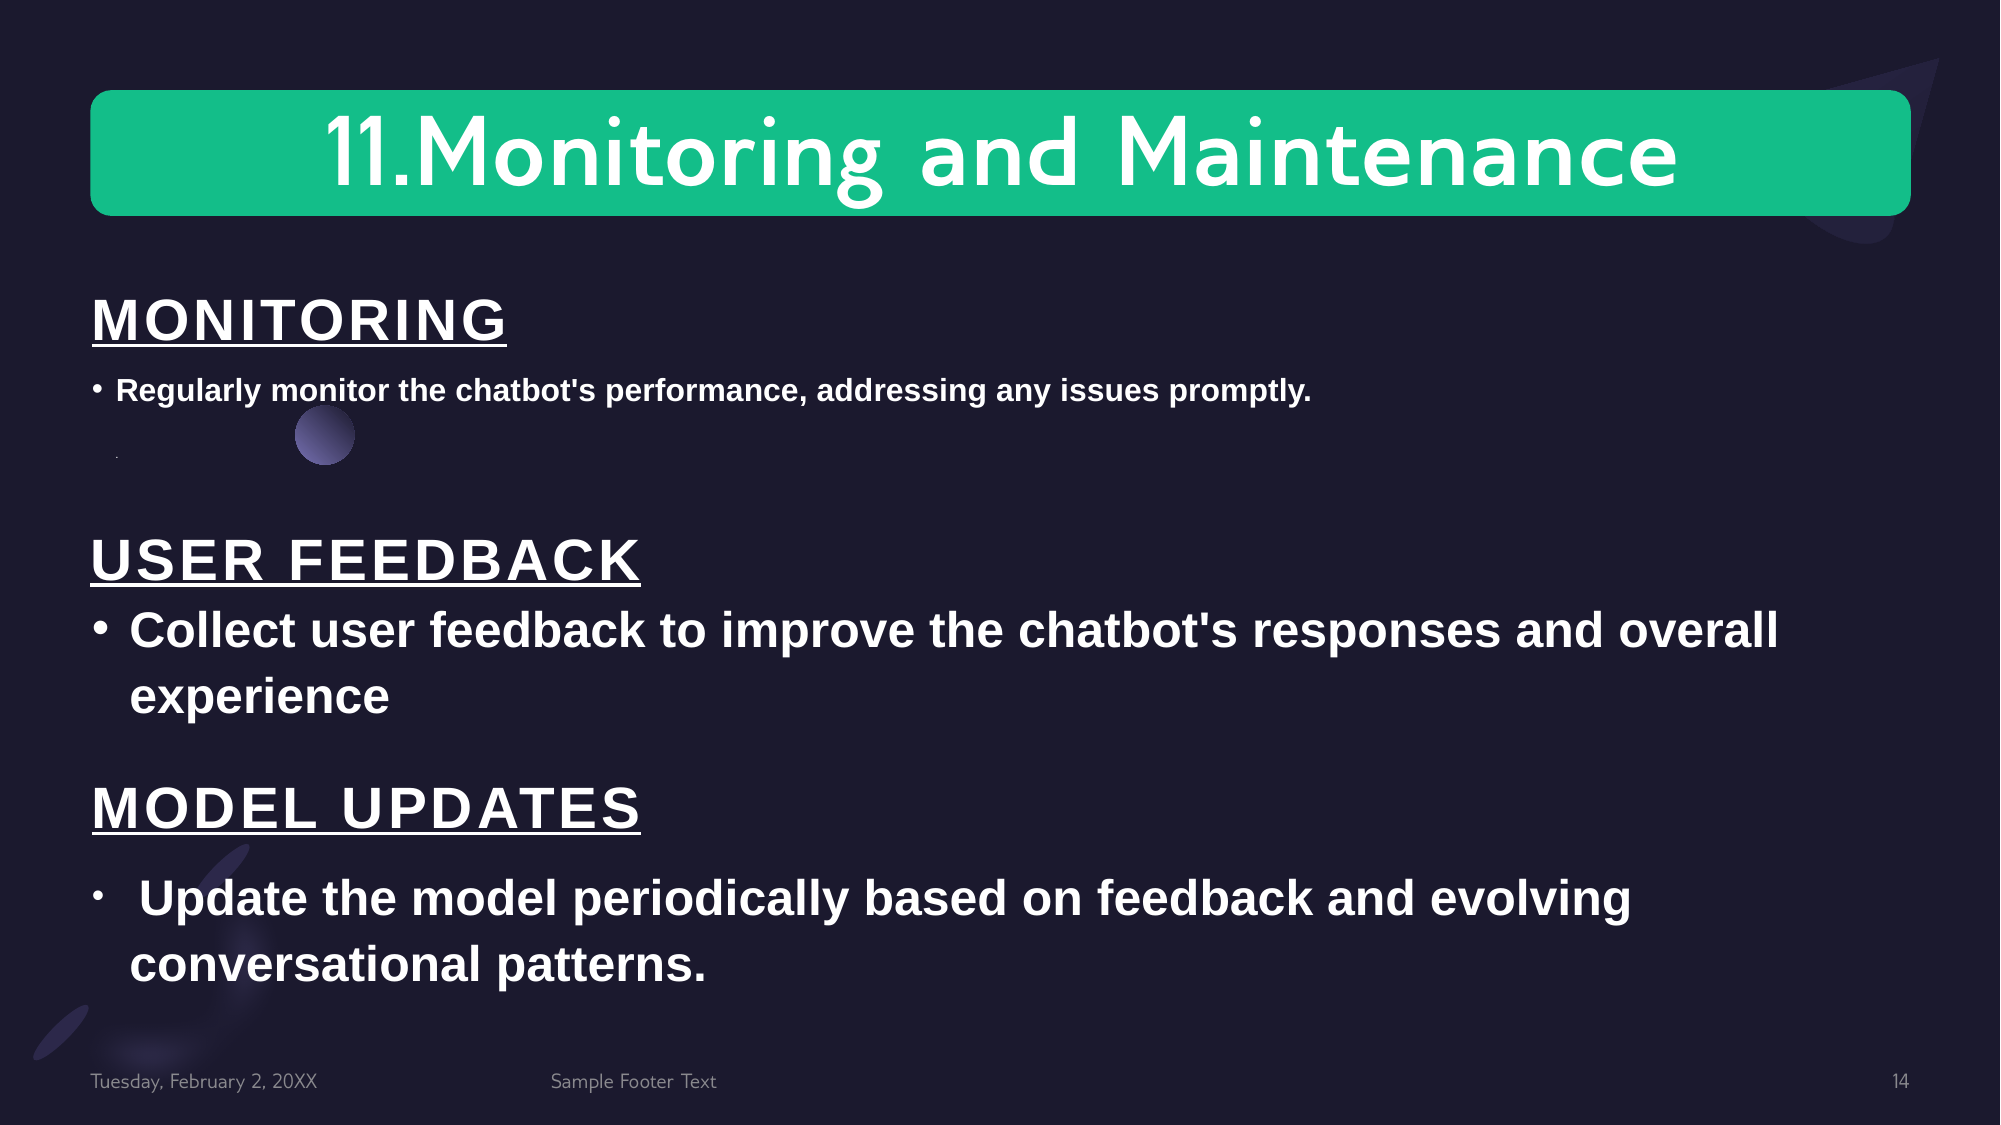

11.Monitoring and Maintenance
Monitoring
Regularly monitor the chatbot's performance, addressing any issues promptly.
.
User Feedback
Collect user feedback to improve the chatbot's responses and overall experience

Model Updates
 Update the model periodically based on feedback and evolving conversational patterns.

Tuesday, February 2, 20XX
Sample Footer Text
14